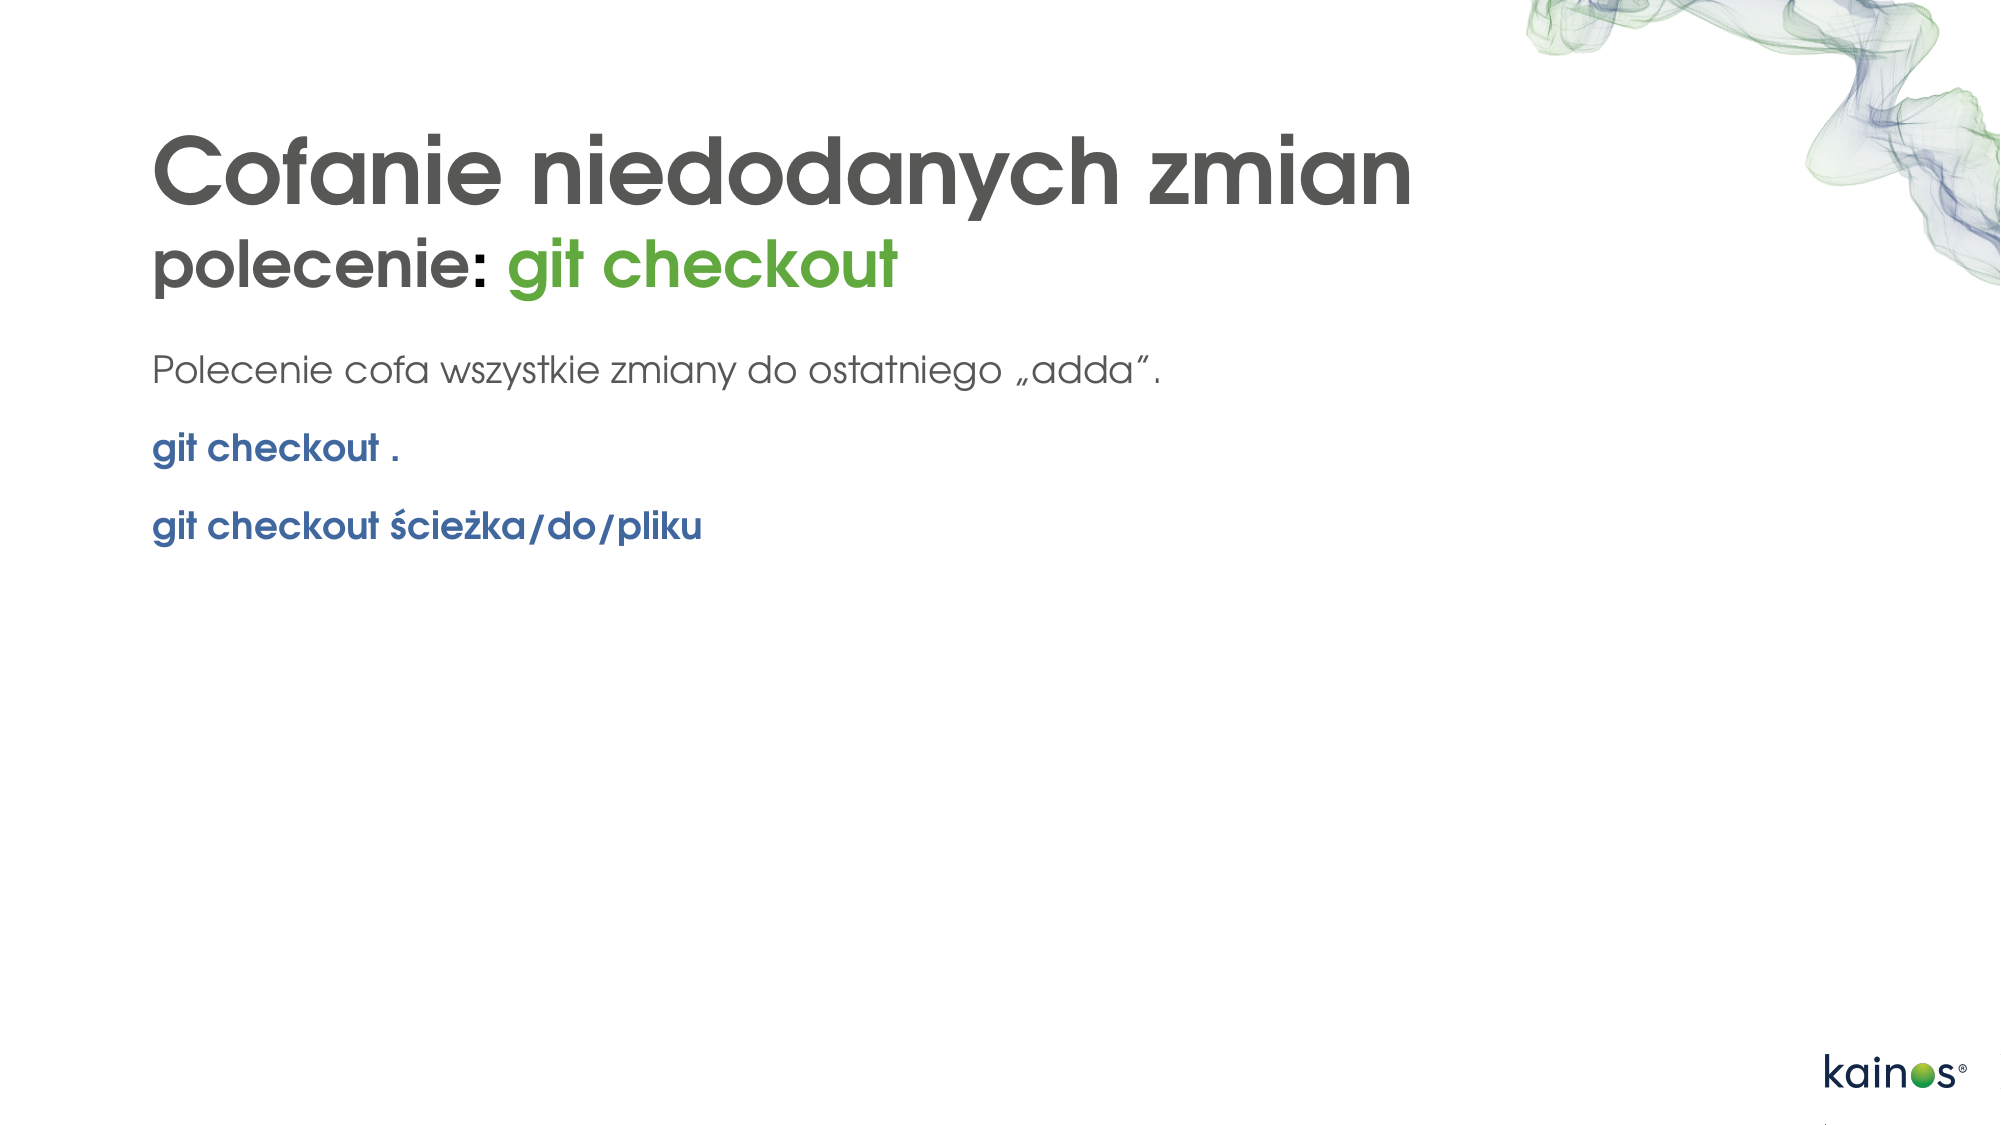

# Cofanie niedodanych zmian polecenie: git checkout
Polecenie cofa wszystkie zmiany do ostatniego „adda”.
git checkout .
git checkout ścieżka/do/pliku